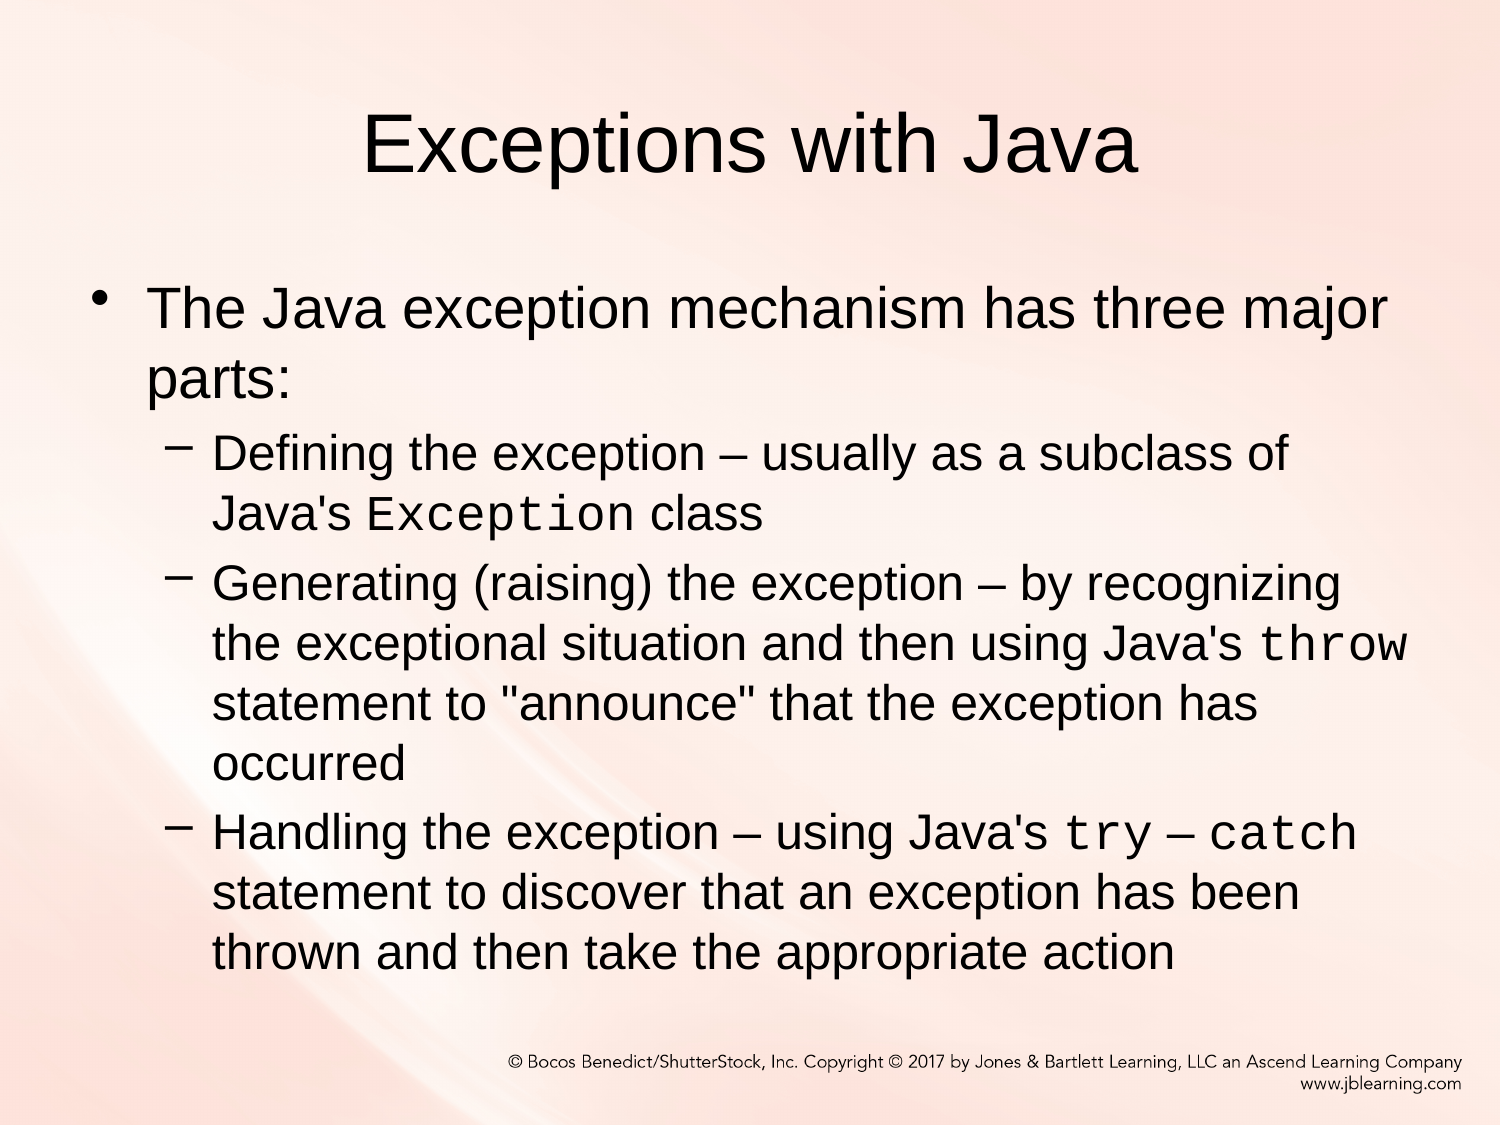

# Exceptions with Java
The Java exception mechanism has three major parts:
Defining the exception – usually as a subclass of Java's Exception class
Generating (raising) the exception – by recognizing the exceptional situation and then using Java's throw statement to "announce" that the exception has occurred
Handling the exception – using Java's try – catch statement to discover that an exception has been thrown and then take the appropriate action